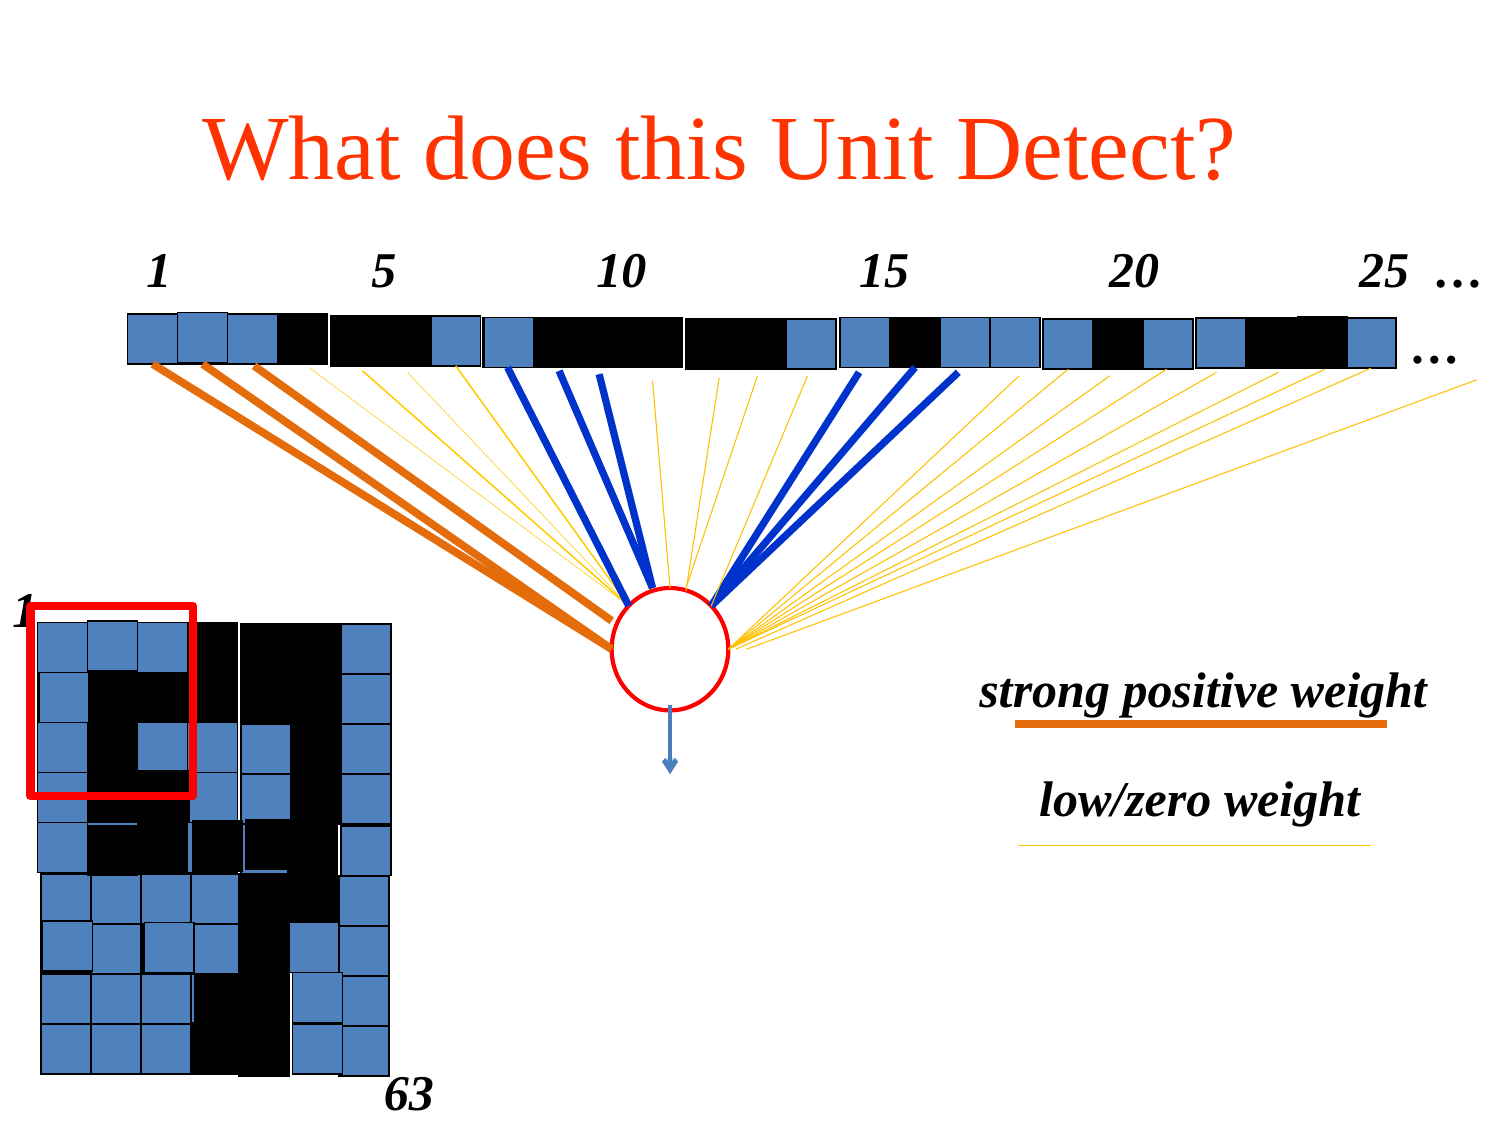

# What does this Unit Detect?
 1                5                10                 15                20                25  …
…

1

strong positive weight

low/zero weight

63